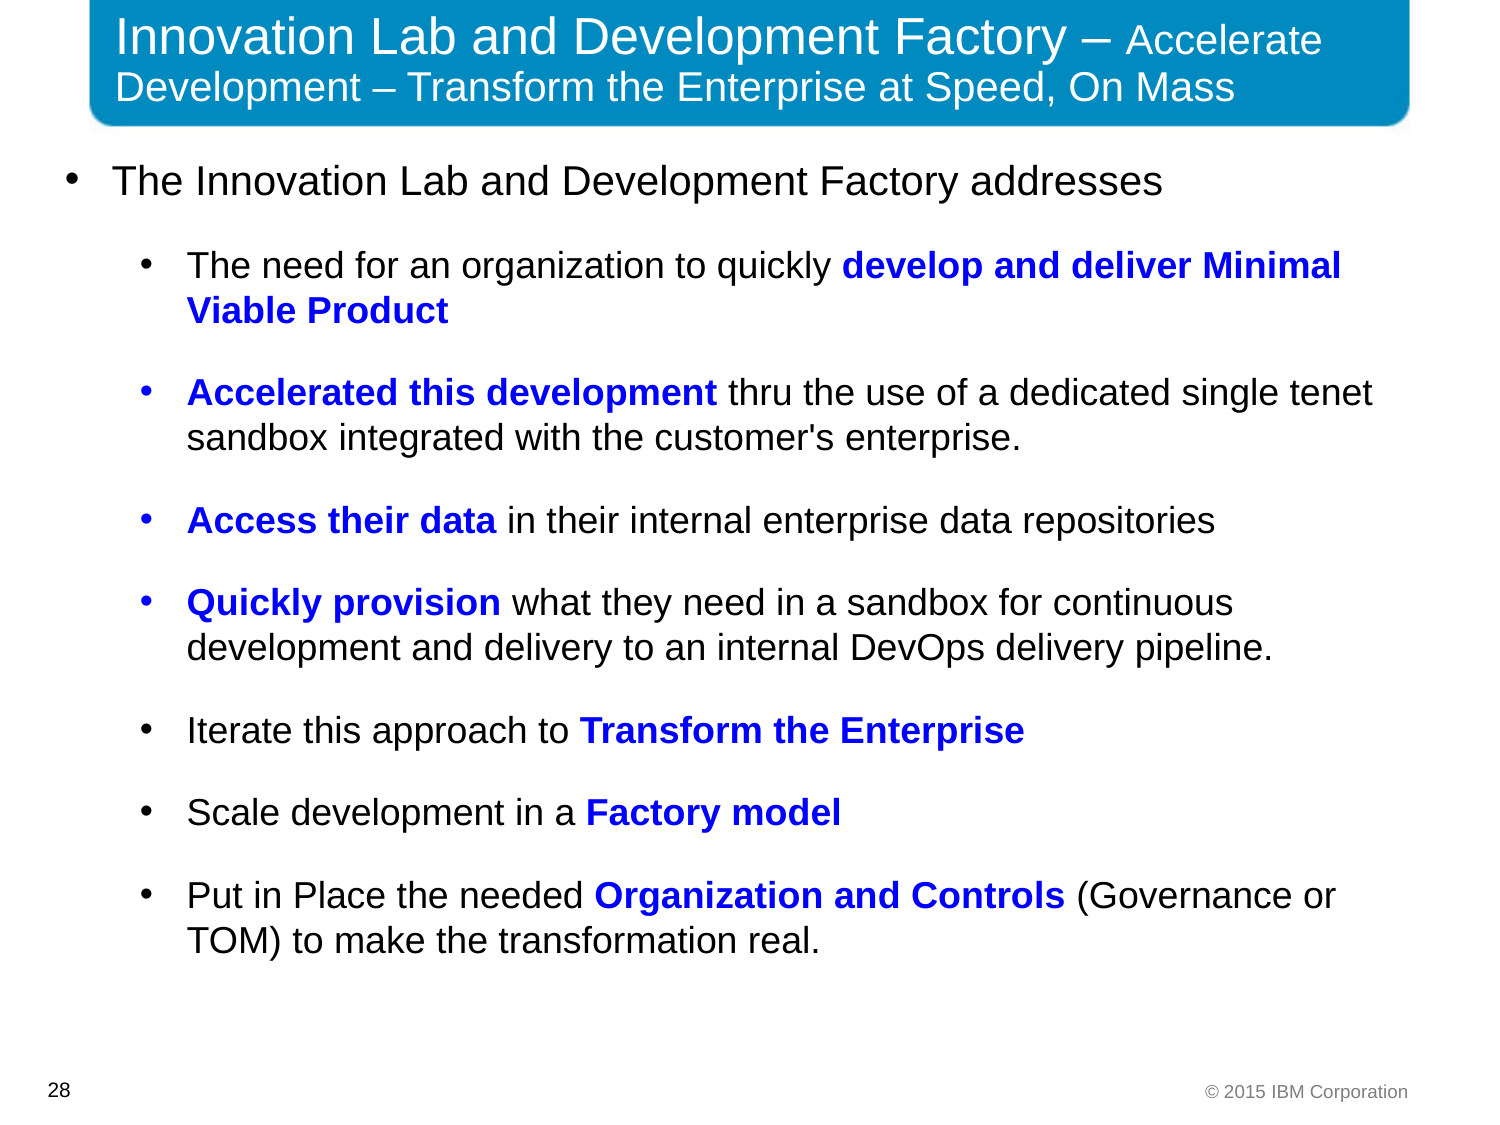

Innovation Lab and Development Factory – Accelerate Development – Transform the Enterprise at Speed, On Mass
The Innovation Lab and Development Factory addresses
The need for an organization to quickly develop and deliver Minimal Viable Product
Accelerated this development thru the use of a dedicated single tenet sandbox integrated with the customer's enterprise.
Access their data in their internal enterprise data repositories
Quickly provision what they need in a sandbox for continuous development and delivery to an internal DevOps delivery pipeline.
Iterate this approach to Transform the Enterprise
Scale development in a Factory model
Put in Place the needed Organization and Controls (Governance or TOM) to make the transformation real.